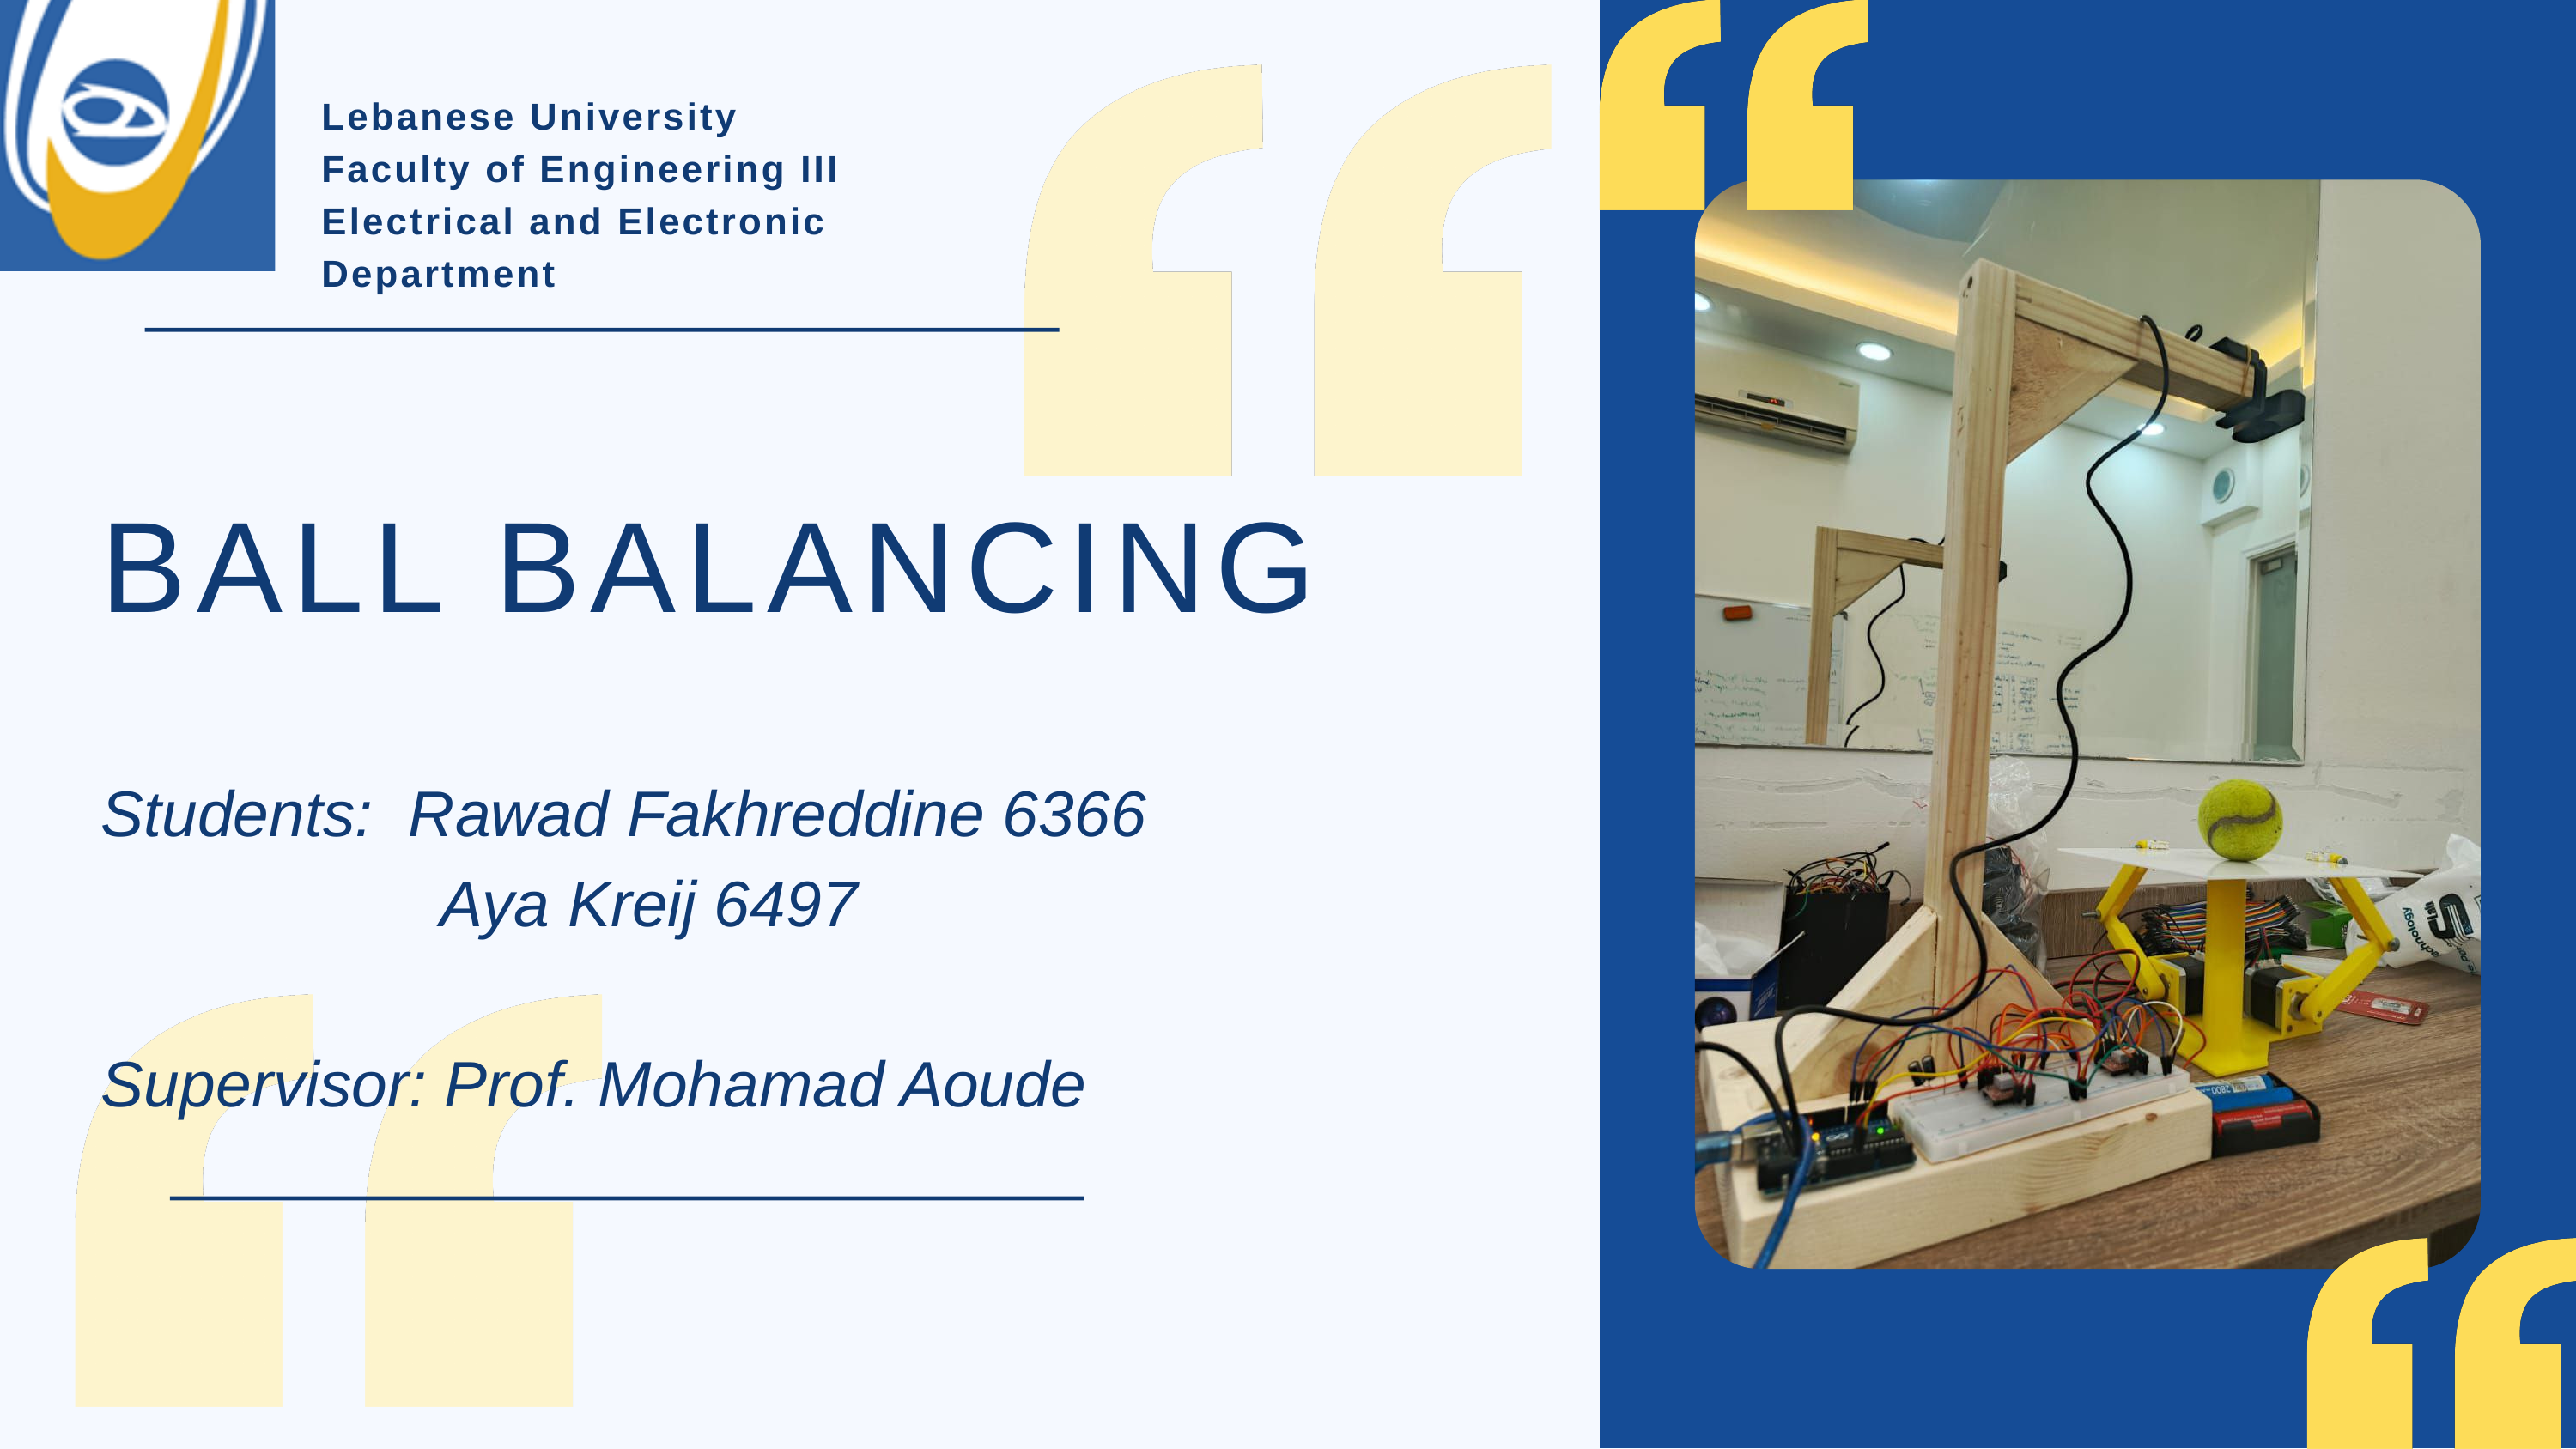

Lebanese University
Faculty of Engineering III
Electrical and Electronic Department

BALL BALANCING
Students:  Rawad Fakhreddine 6366
                   Aya Kreij 6497

Supervisor: Prof. Mohamad Aoude